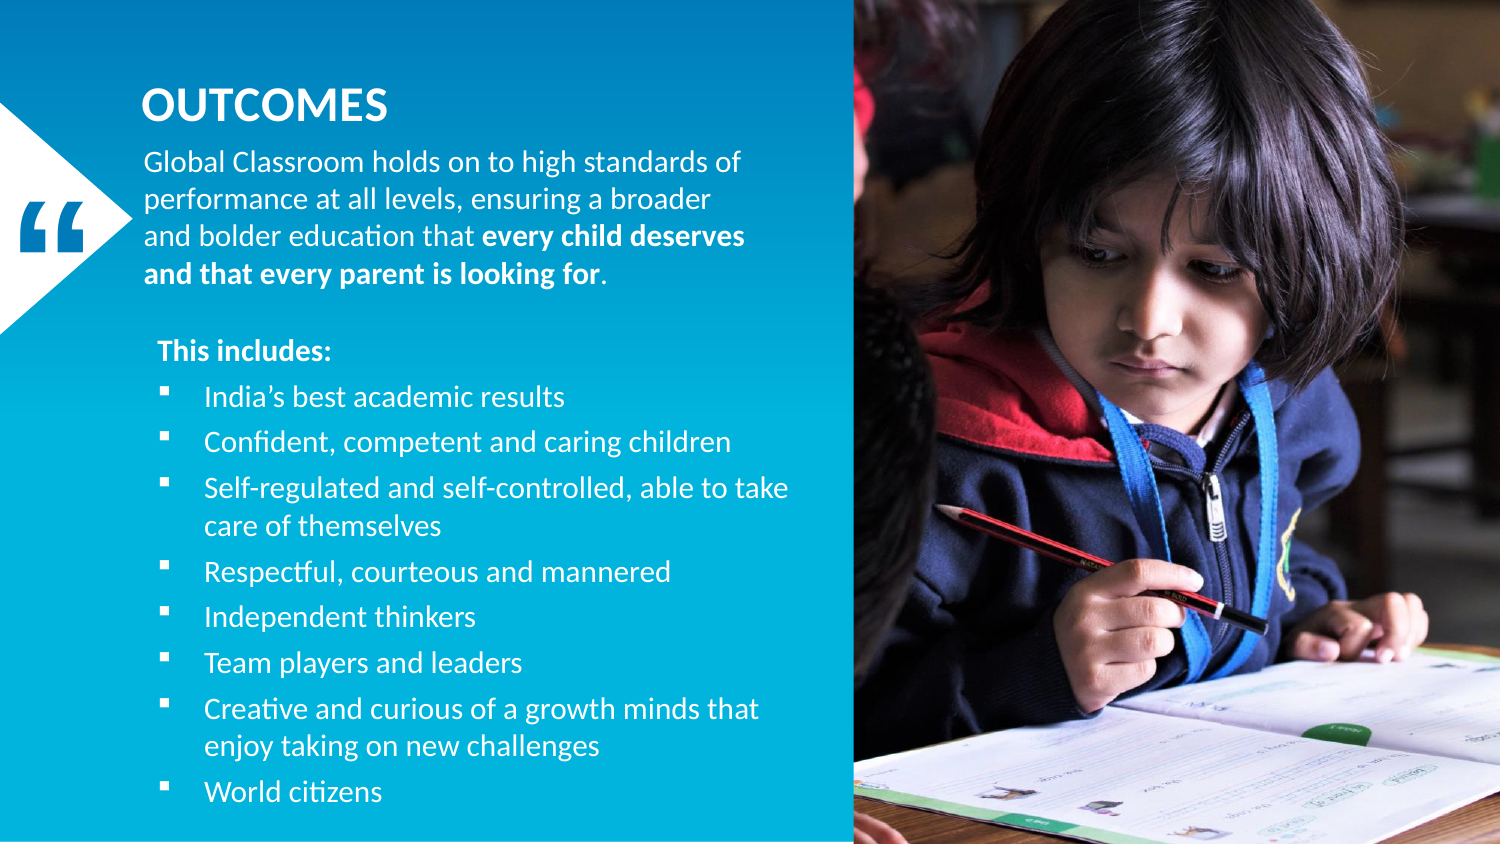

OUTCOMES
Global Classroom holds on to high standards of performance at all levels, ensuring a broader and bolder education that every child deserves and that every parent is looking for.

“
This includes:
India’s best academic results
Conﬁdent, competent and caring children
Self-regulated and self-controlled, able to take care of themselves
Respectful, courteous and mannered
Independent thinkers
Team players and leaders
Creative and curious of a growth minds that enjoy taking on new challenges
World citizens